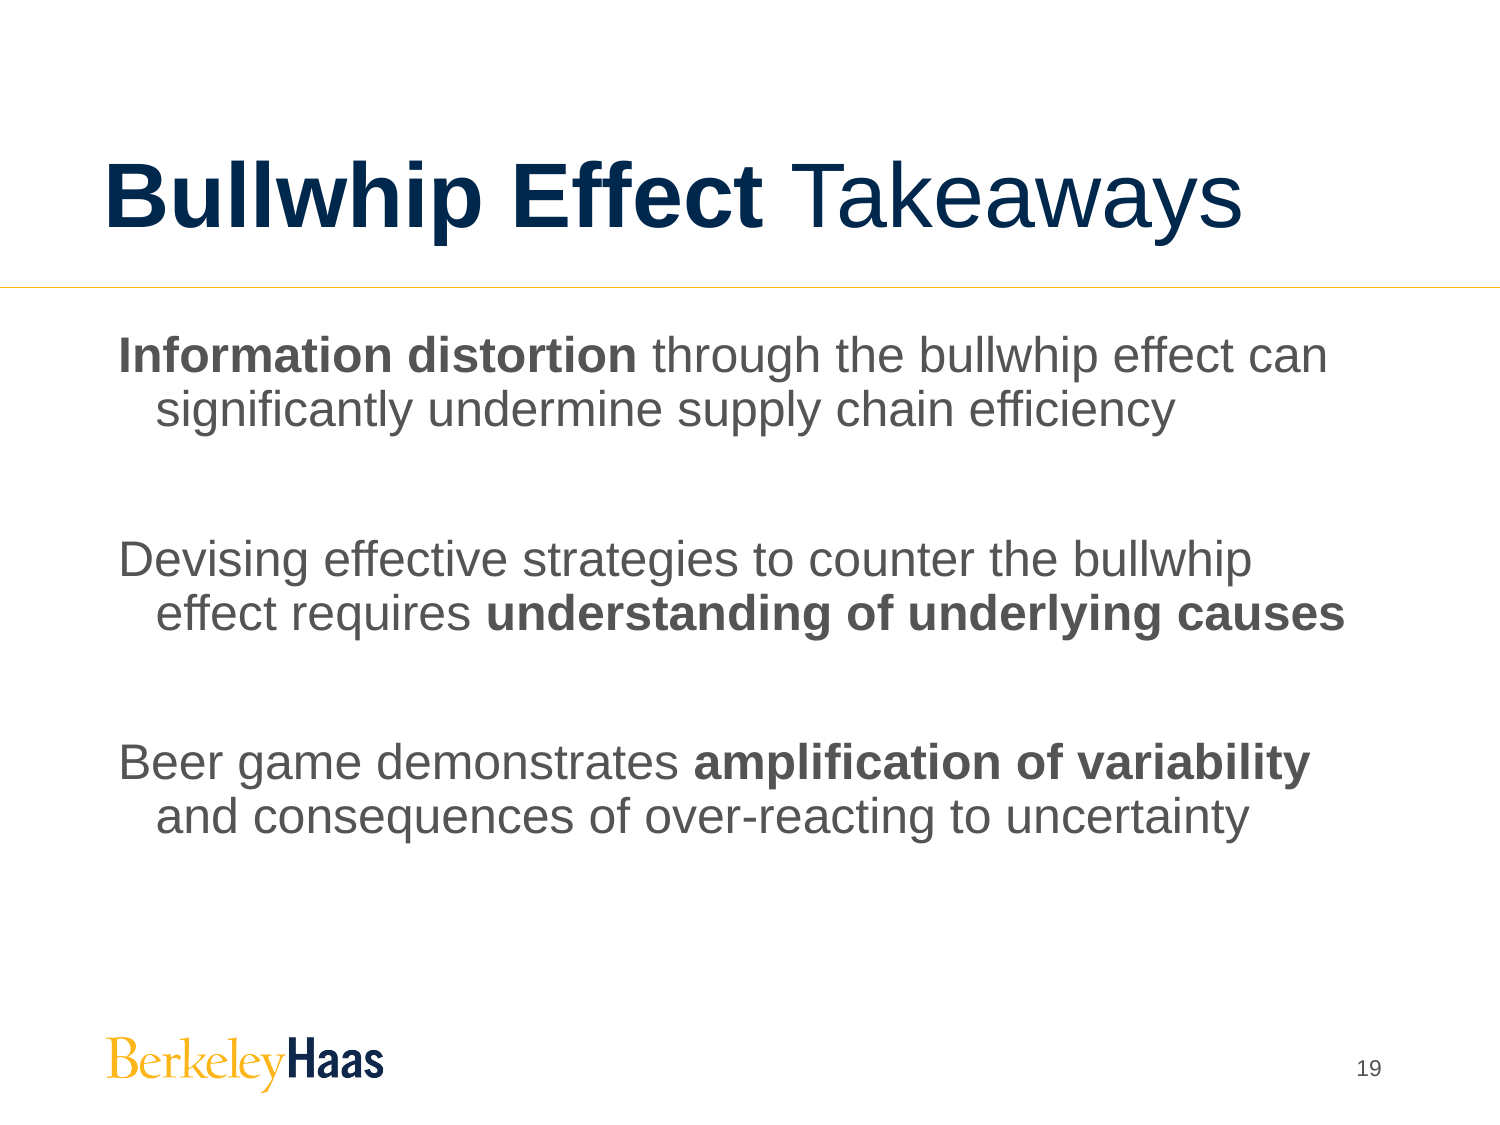

# Bullwhip Effect Takeaways
Information distortion through the bullwhip effect can significantly undermine supply chain efficiency

Devising effective strategies to counter the bullwhip effect requires understanding of underlying causes

Beer game demonstrates amplification of variability and consequences of over-reacting to uncertainty
19